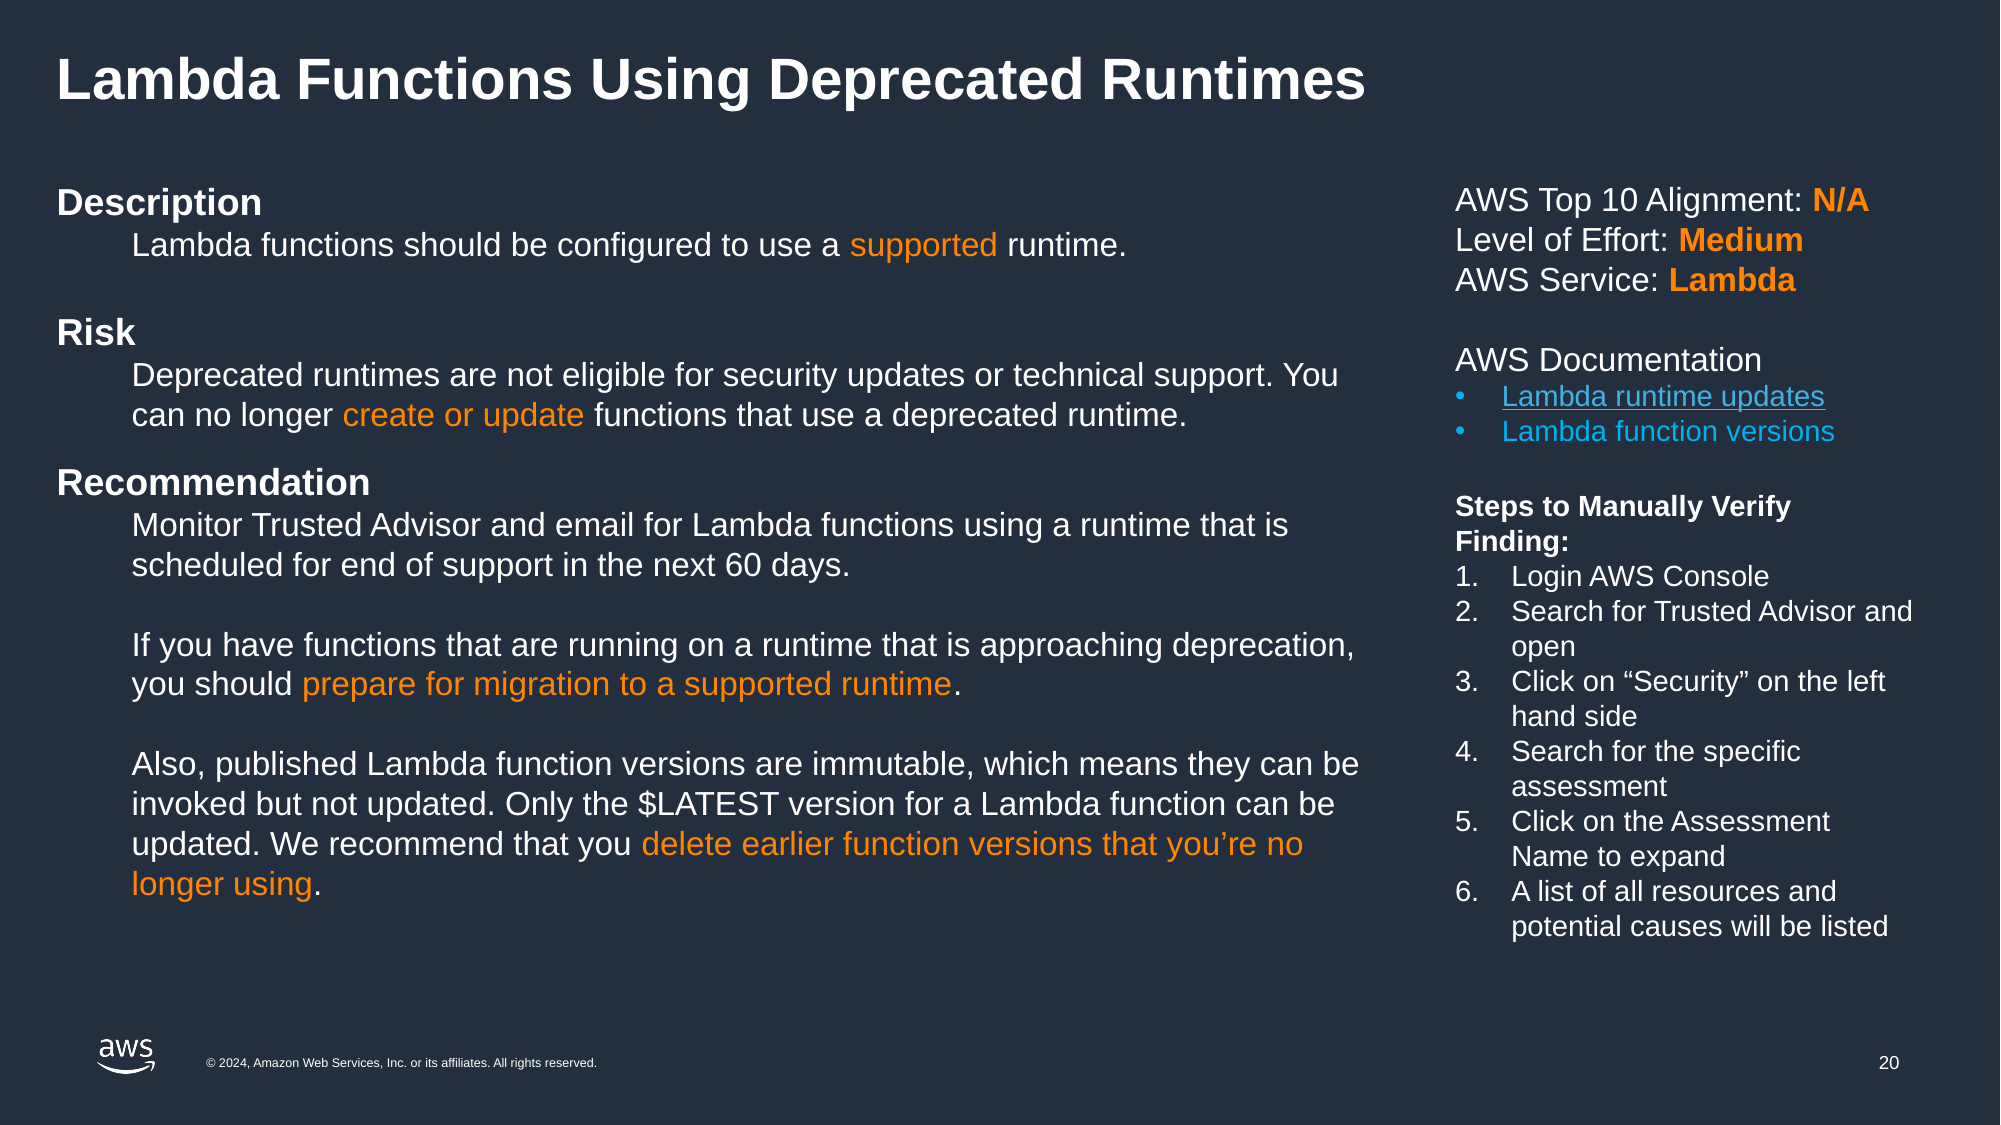

# Lambda Functions Using Deprecated Runtimes
Description
Lambda functions should be configured to use a supported runtime.

Risk
Deprecated runtimes are not eligible for security updates or technical support. You can no longer create or update functions that use a deprecated runtime.

Recommendation
Monitor Trusted Advisor and email for Lambda functions using a runtime that is scheduled for end of support in the next 60 days.

If you have functions that are running on a runtime that is approaching deprecation, you should prepare for migration to a supported runtime.

Also, published Lambda function versions are immutable, which means they can be invoked but not updated. Only the $LATEST version for a Lambda function can be updated. We recommend that you delete earlier function versions that you’re no longer using.

AWS Top 10 Alignment: N/A
Level of Effort: Medium
AWS Service: Lambda

AWS Documentation
Lambda runtime updates
Lambda function versions

Steps to Manually Verify Finding:
Login AWS Console
Search for Trusted Advisor and open
Click on “Security” on the left hand side
Search for the specific assessment
Click on the Assessment Name to expand
A list of all resources and potential causes will be listed
20